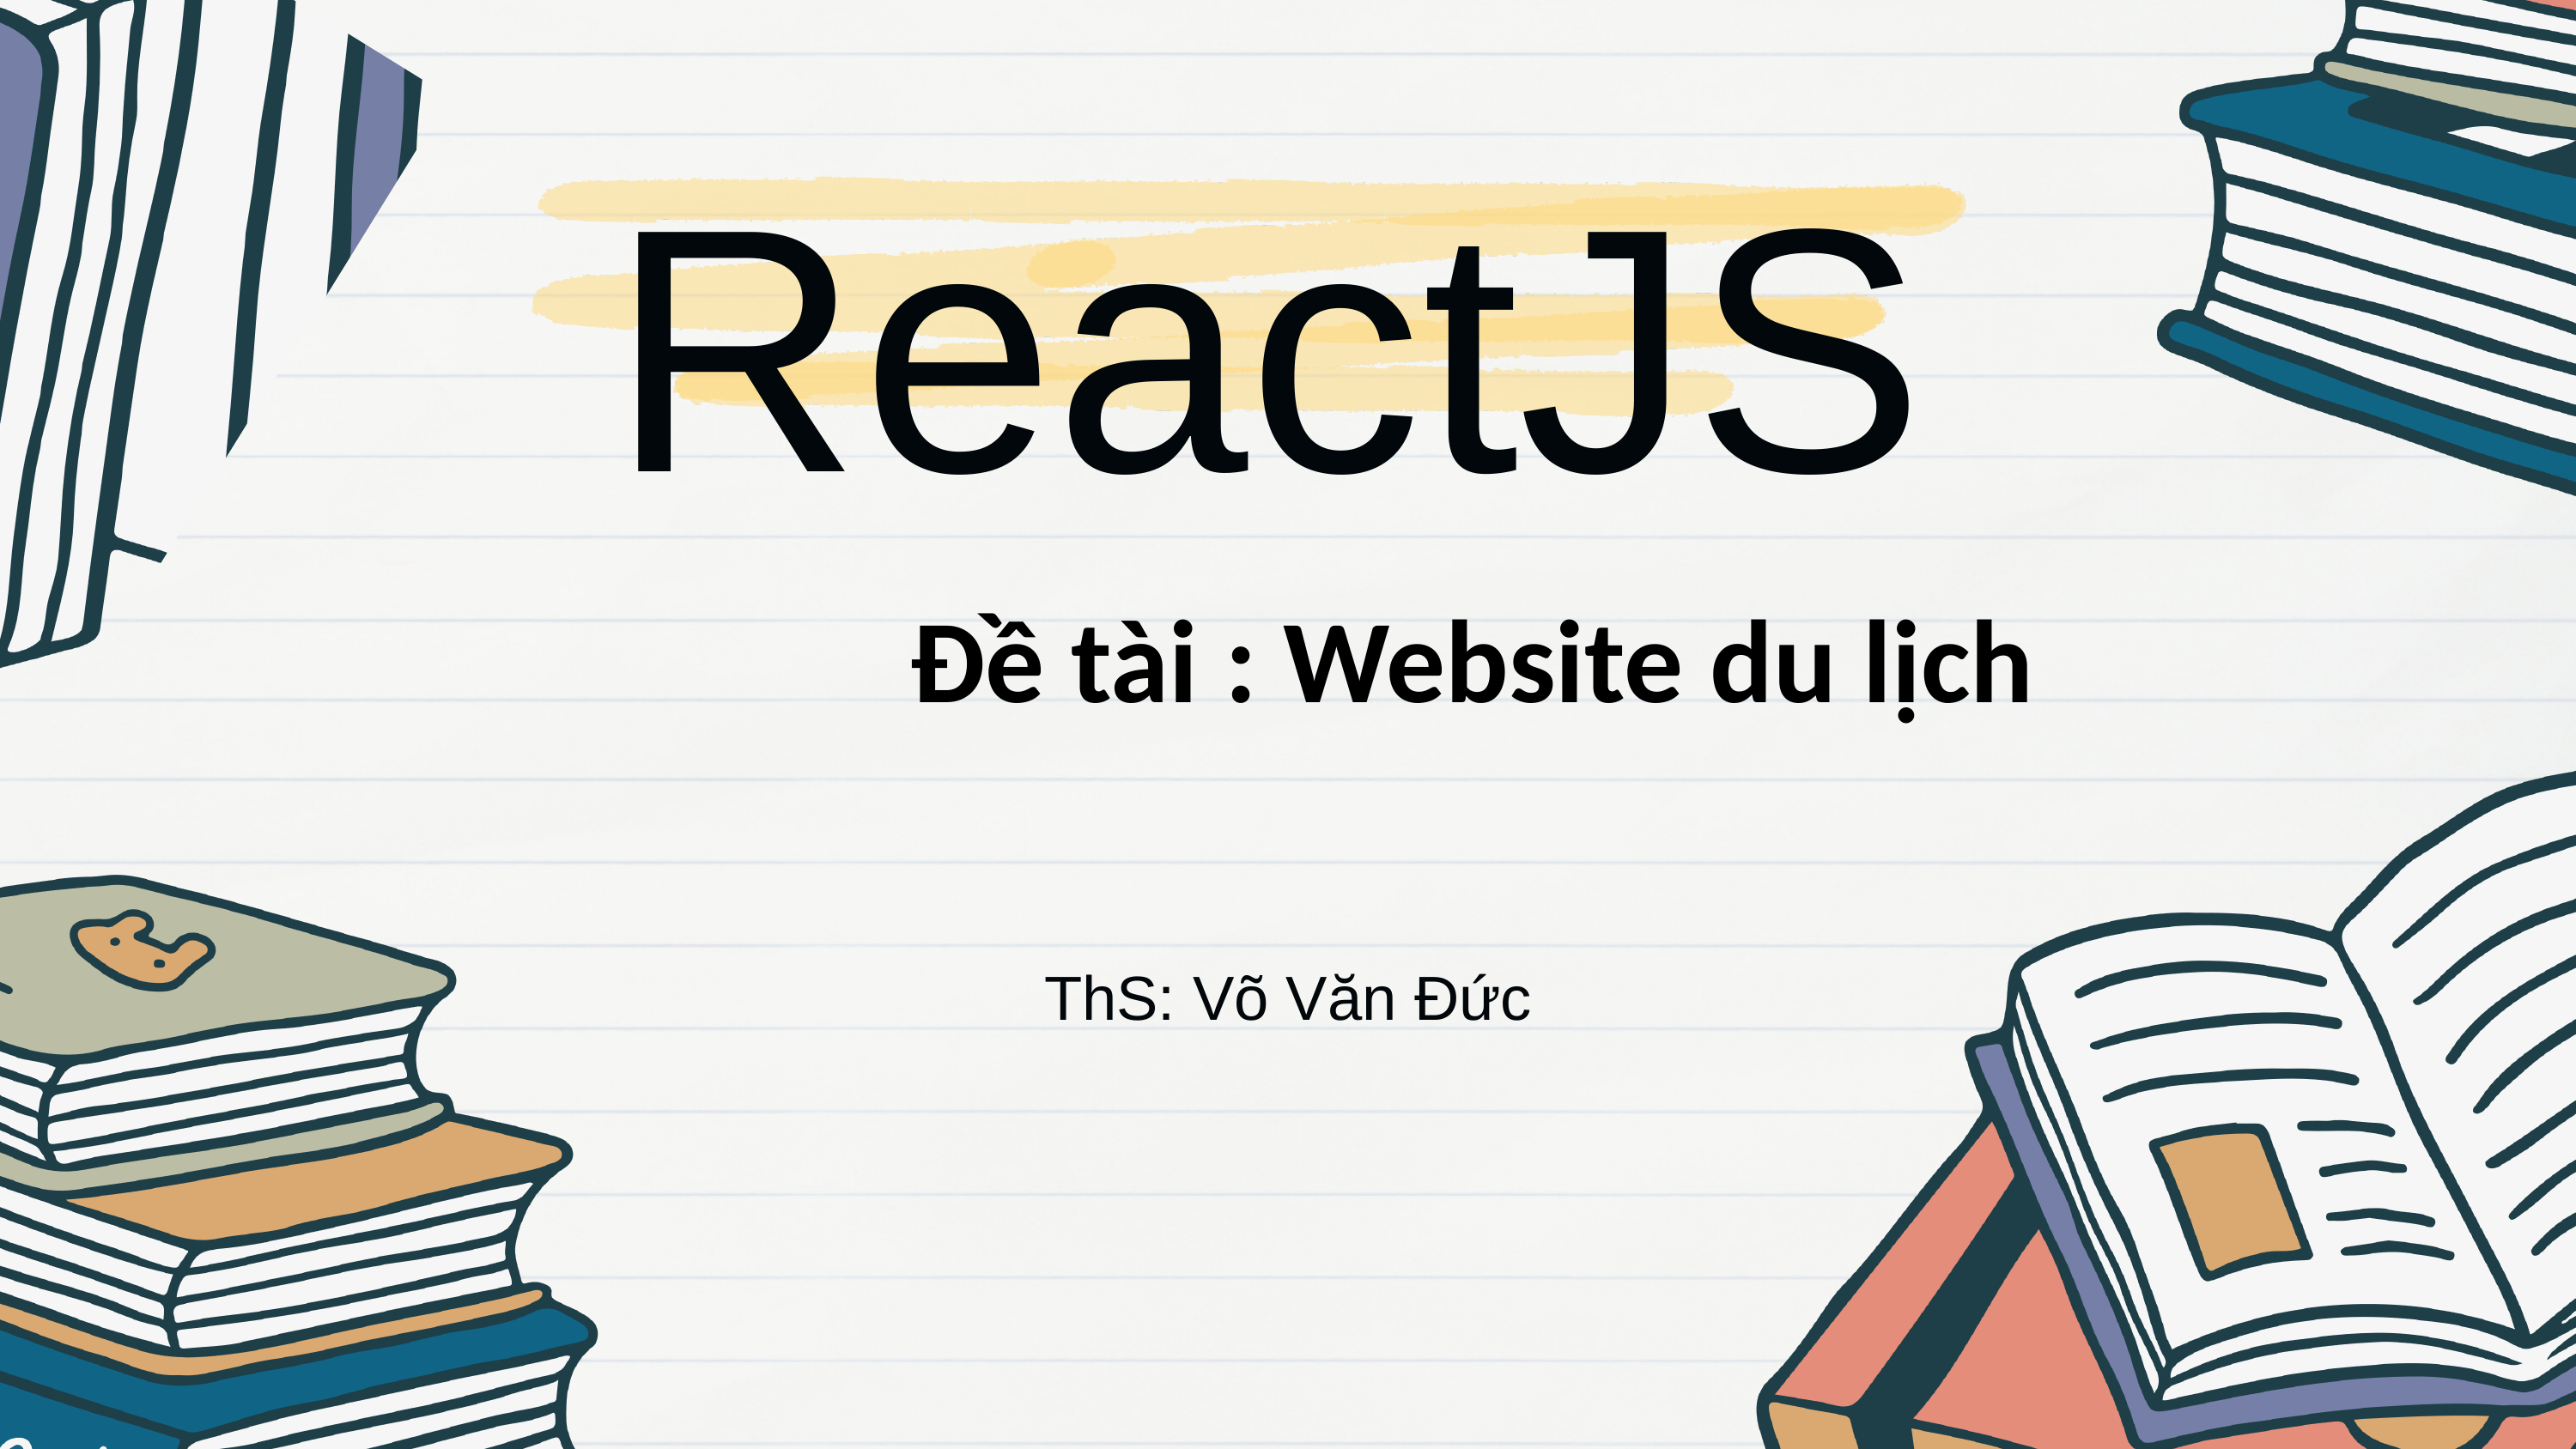

ReactJS

Đề tài : Website du lịch

ThS: Võ Văn Đức